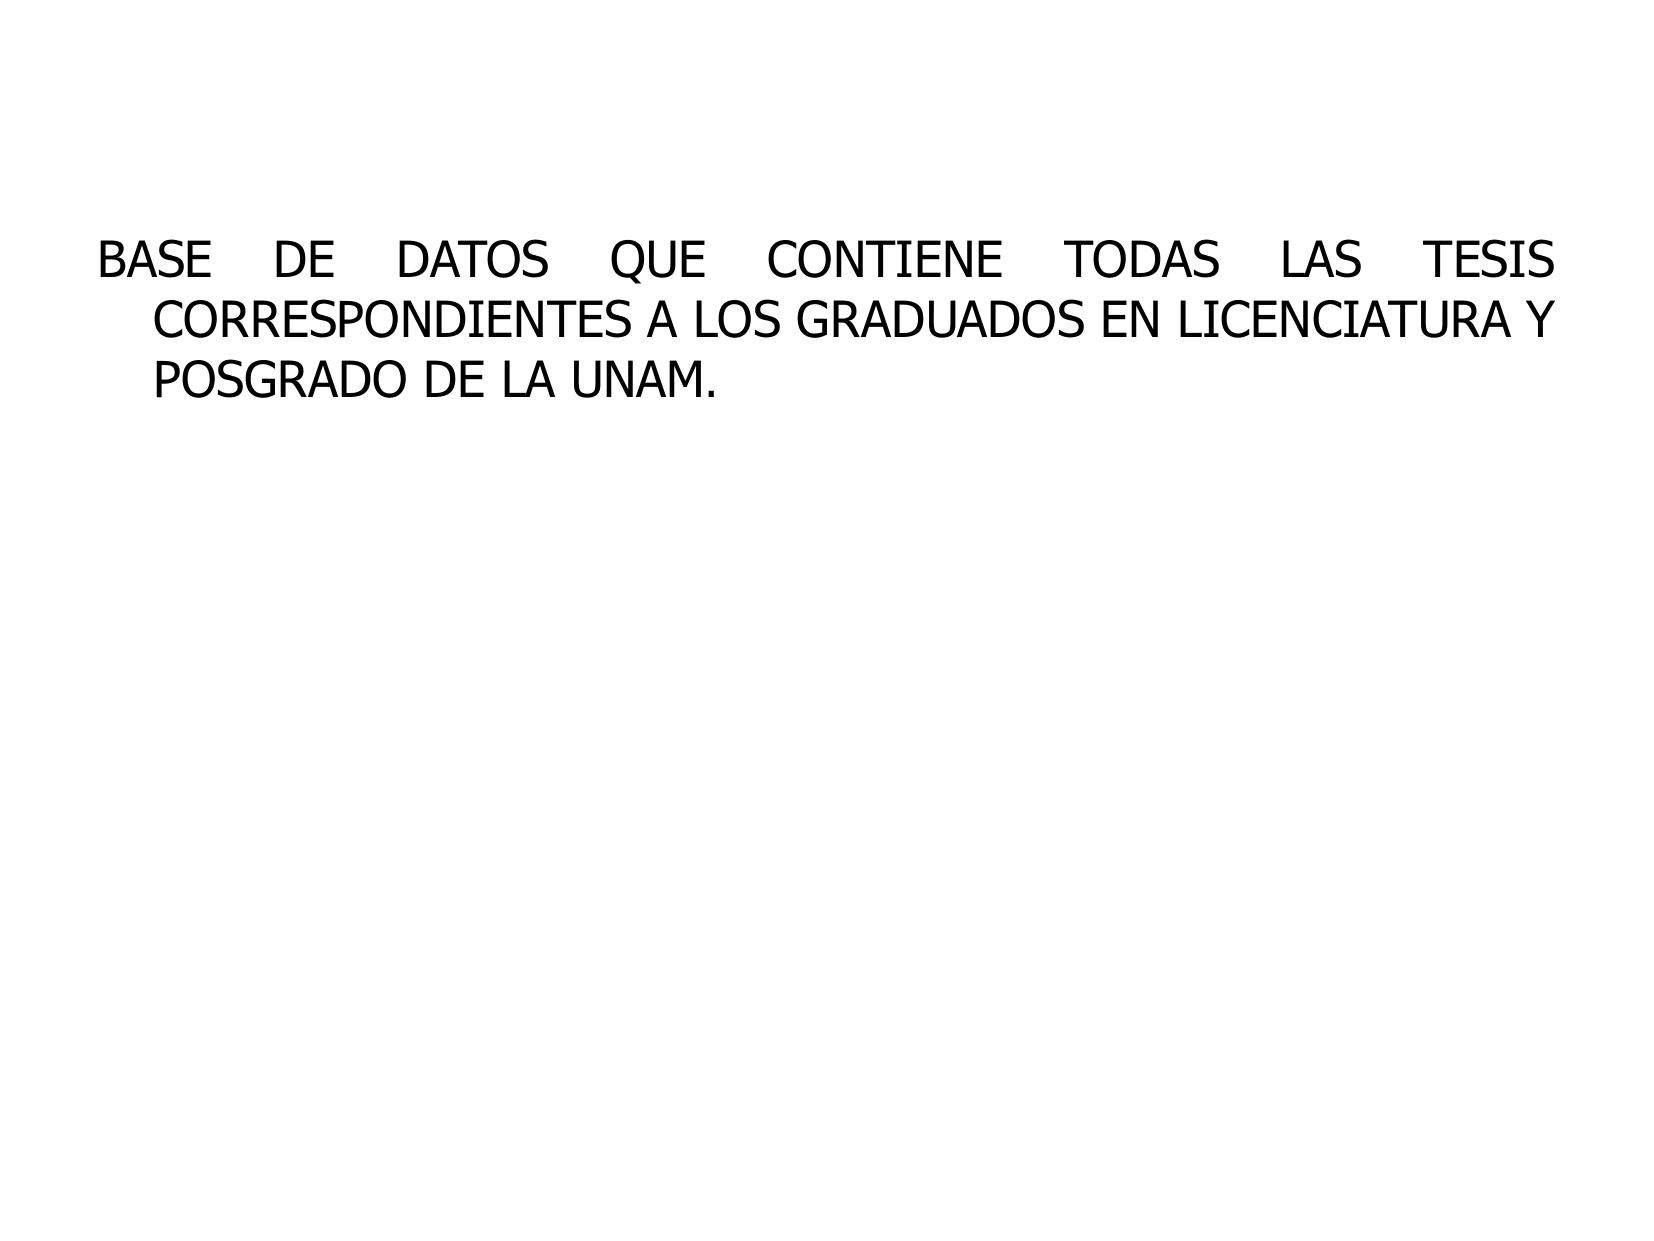

TESIUNAM
BASE DE DATOS QUE CONTIENE TODAS LAS TESIS CORRESPONDIENTES A LOS GRADUADOS EN LICENCIATURA Y POSGRADO DE LA UNAM.